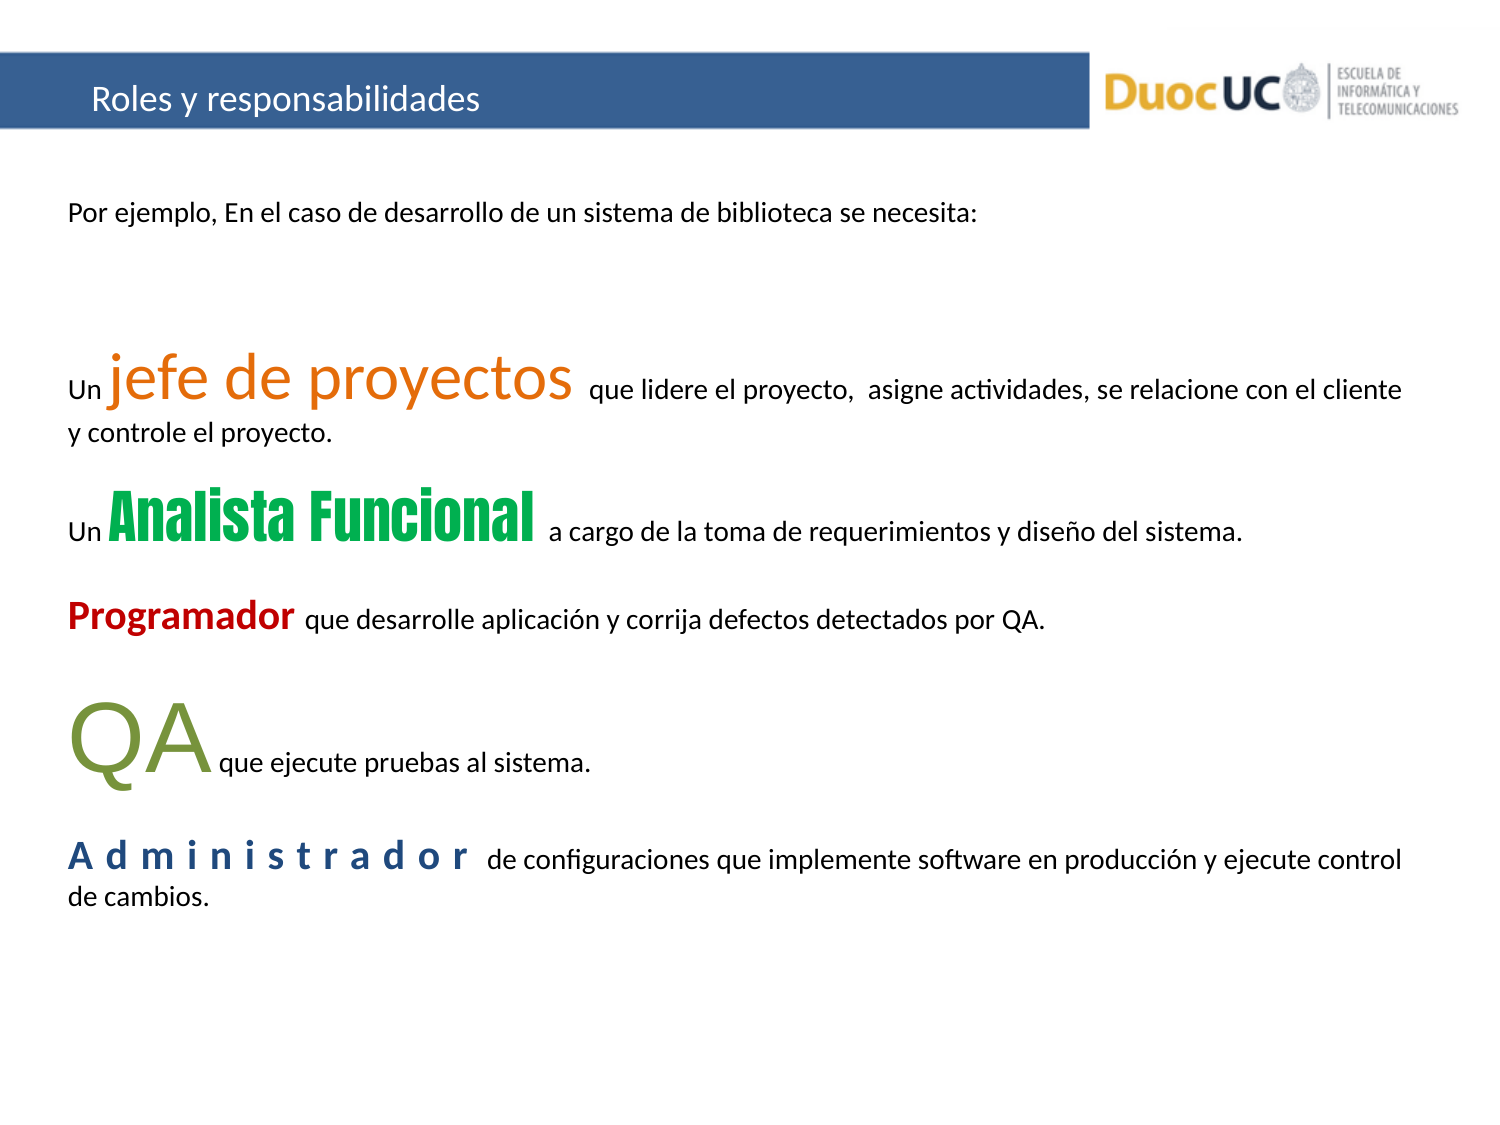

Roles y responsabilidades
Por ejemplo, En el caso de desarrollo de un sistema de biblioteca se necesita:

Un jefe de proyectos que lidere el proyecto,  asigne actividades, se relacione con el cliente y controle el proyecto.

Un Analista Funcional a cargo de la toma de requerimientos y diseño del sistema.

Programador que desarrolle aplicación y corrija defectos detectados por QA.

QA que ejecute pruebas al sistema.

Administrador de configuraciones que implemente software en producción y ejecute control de cambios.